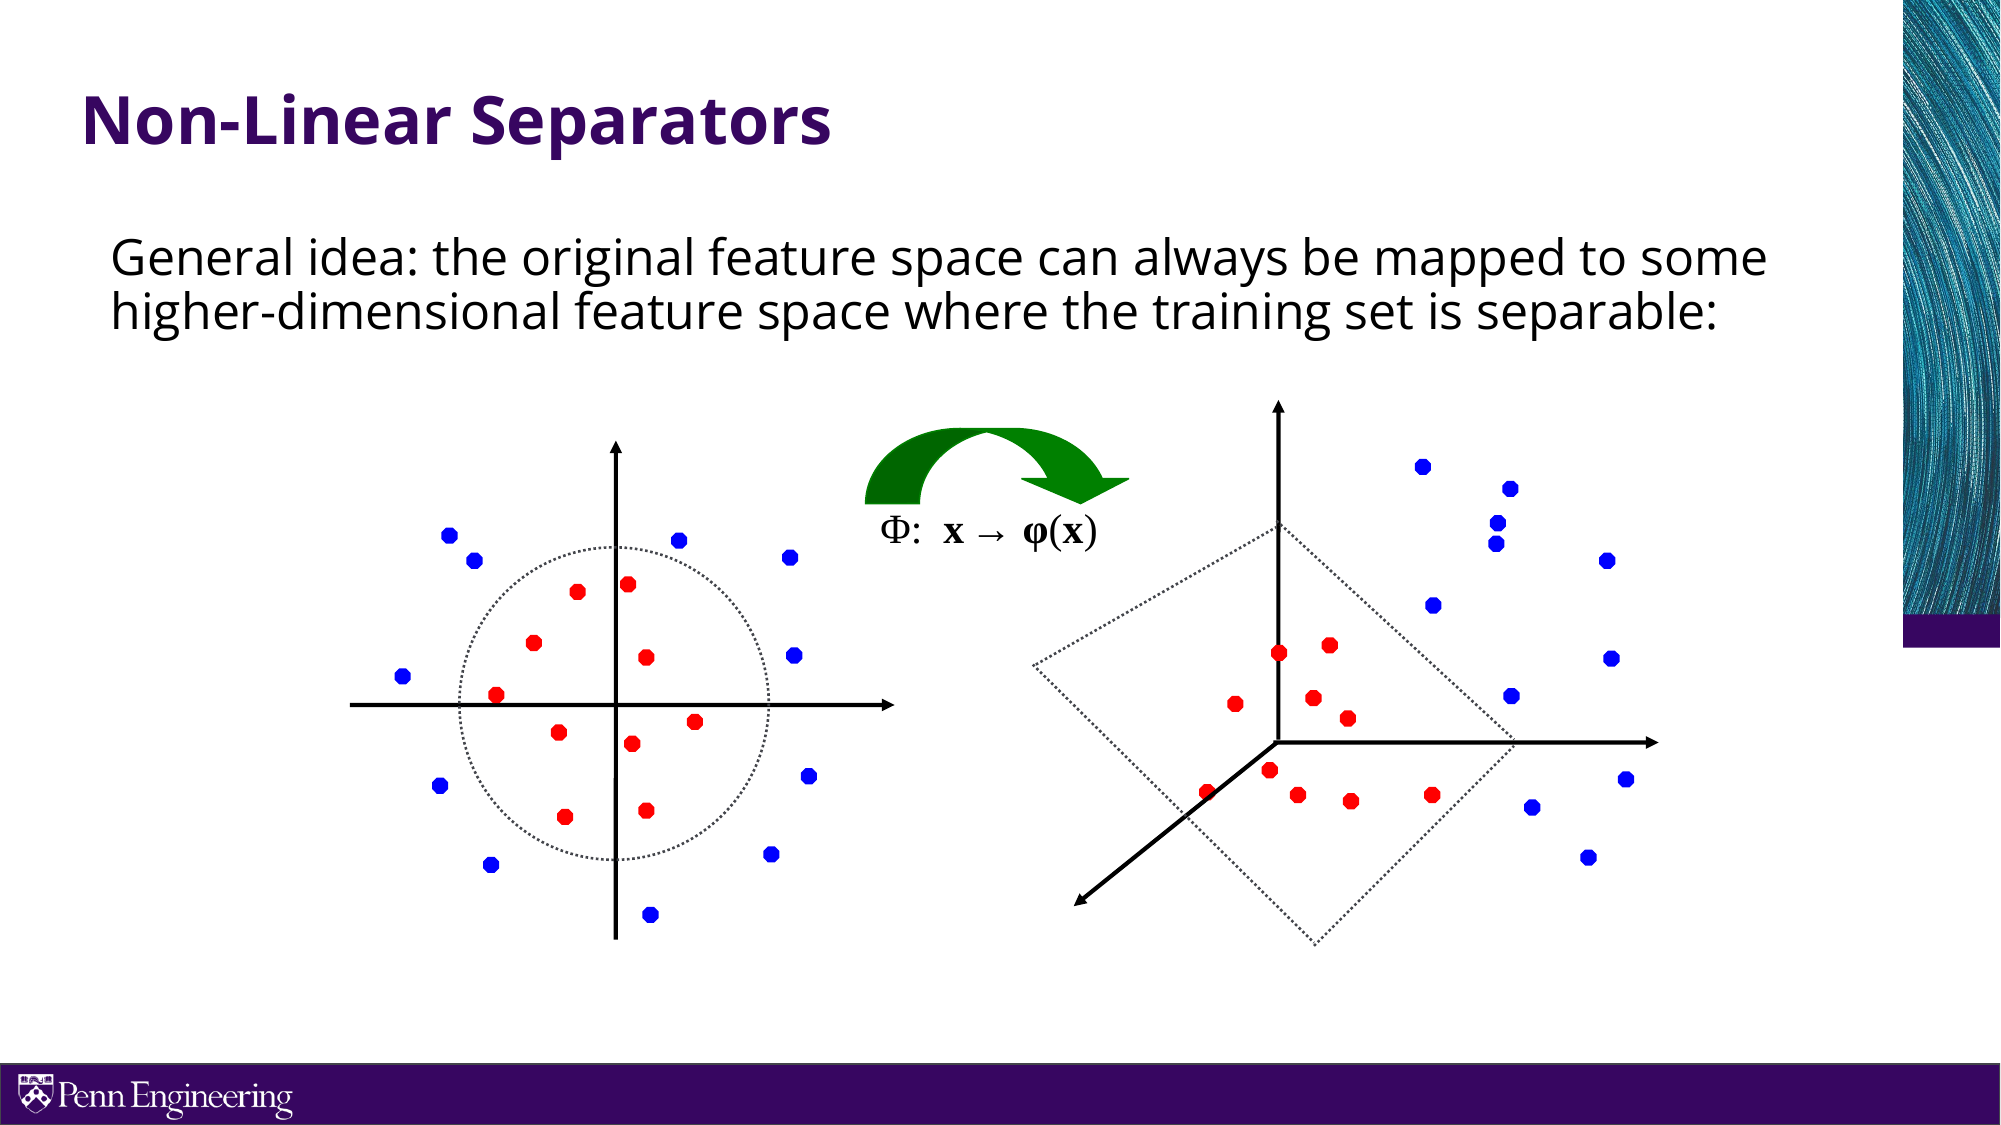

# Non-Linear Separators
General idea: the original feature space can always be mapped to some higher-dimensional feature space where the training set is separable:

Φ:  x → φ(x)